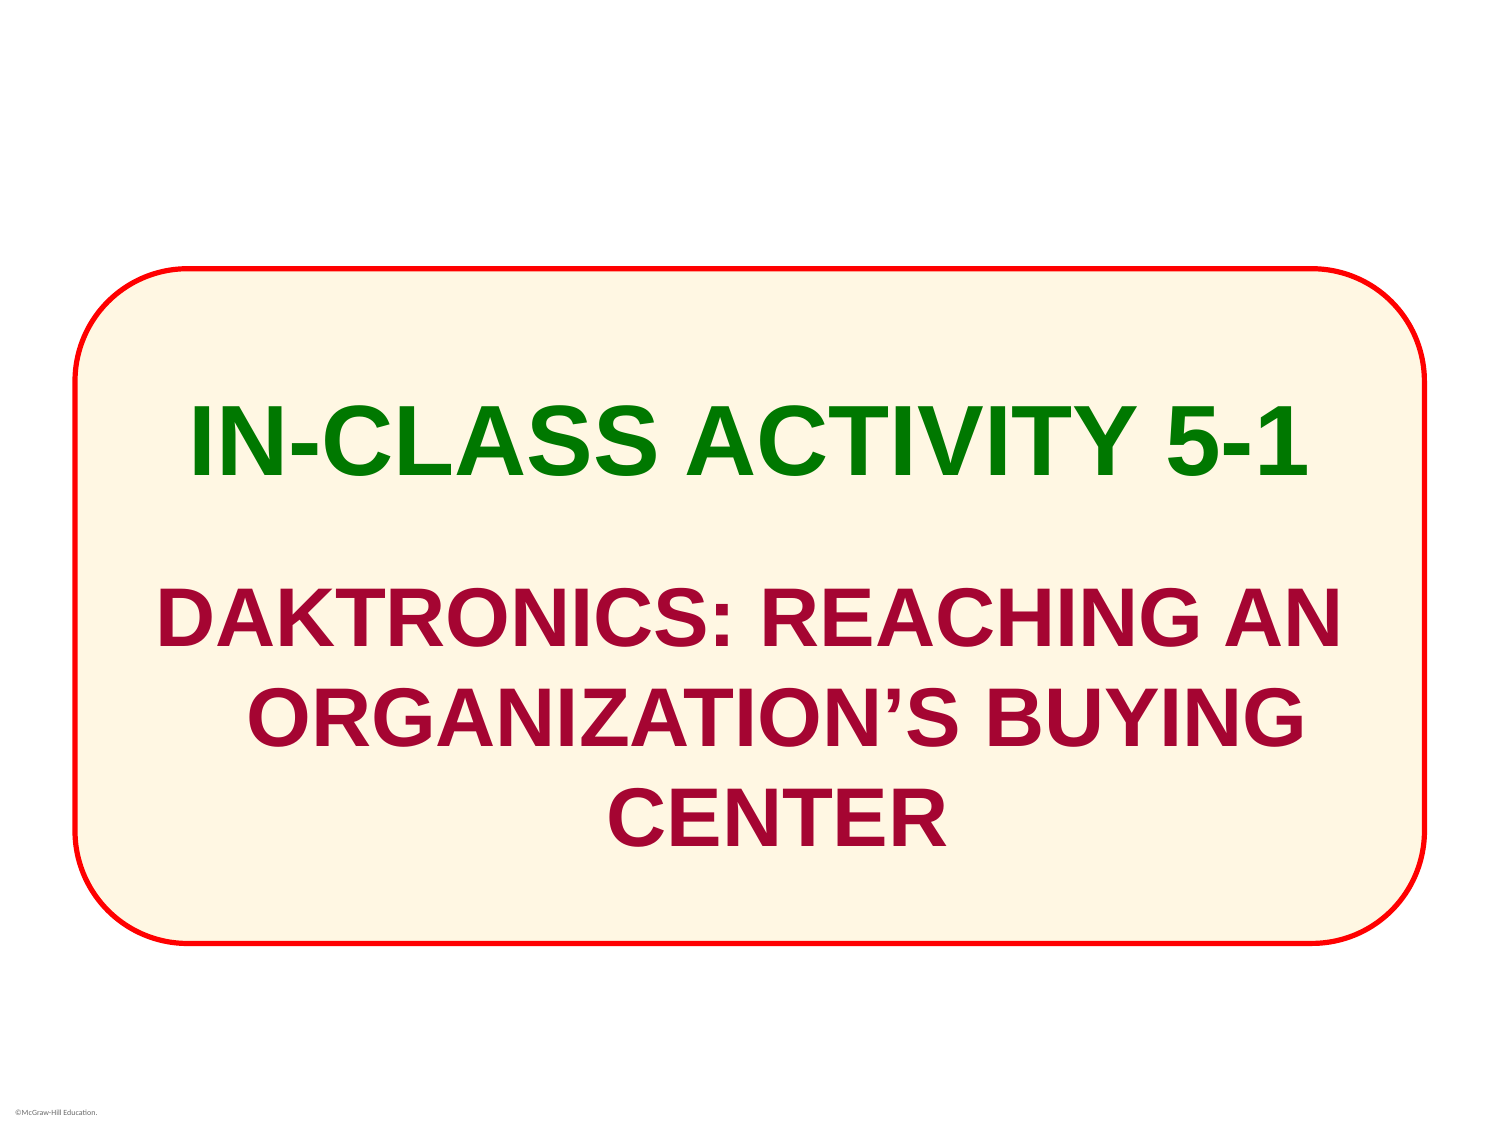

# IN-CLASS ACTIVITY 5-1
DAKTRONICS: REACHING AN ORGANIZATION’S BUYING CENTER